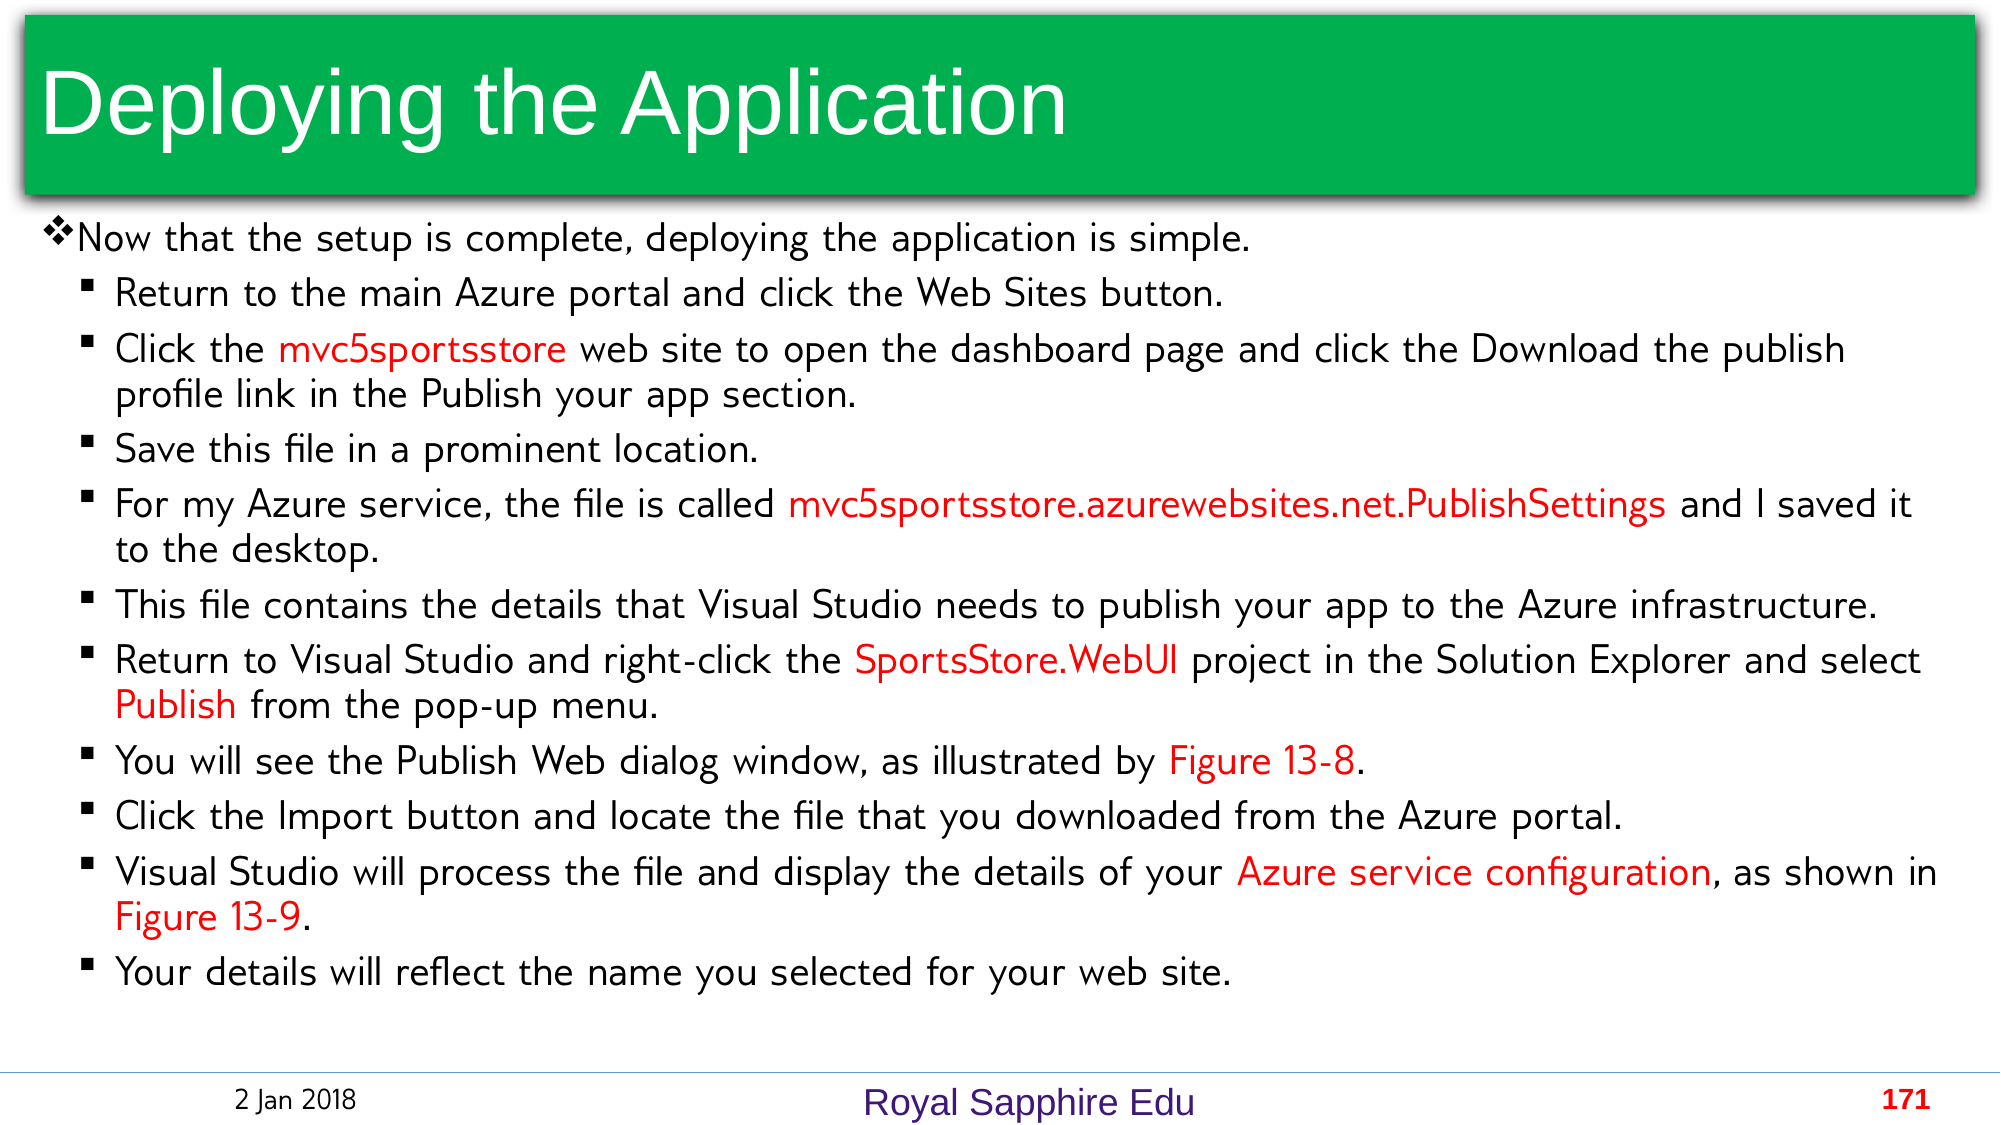

# Deploying the Application
Now that the setup is complete, deploying the application is simple.
Return to the main Azure portal and click the Web Sites button.
Click the mvc5sportsstore web site to open the dashboard page and click the Download the publish profile link in the Publish your app section.
Save this file in a prominent location.
For my Azure service, the file is called mvc5sportsstore.azurewebsites.net.PublishSettings and I saved it to the desktop.
This file contains the details that Visual Studio needs to publish your app to the Azure infrastructure.
Return to Visual Studio and right-click the SportsStore.WebUI project in the Solution Explorer and select Publish from the pop-up menu.
You will see the Publish Web dialog window, as illustrated by Figure 13-8.
Click the Import button and locate the file that you downloaded from the Azure portal.
Visual Studio will process the file and display the details of your Azure service configuration, as shown in Figure 13-9.
Your details will reflect the name you selected for your web site.
2 Jan 2018
171